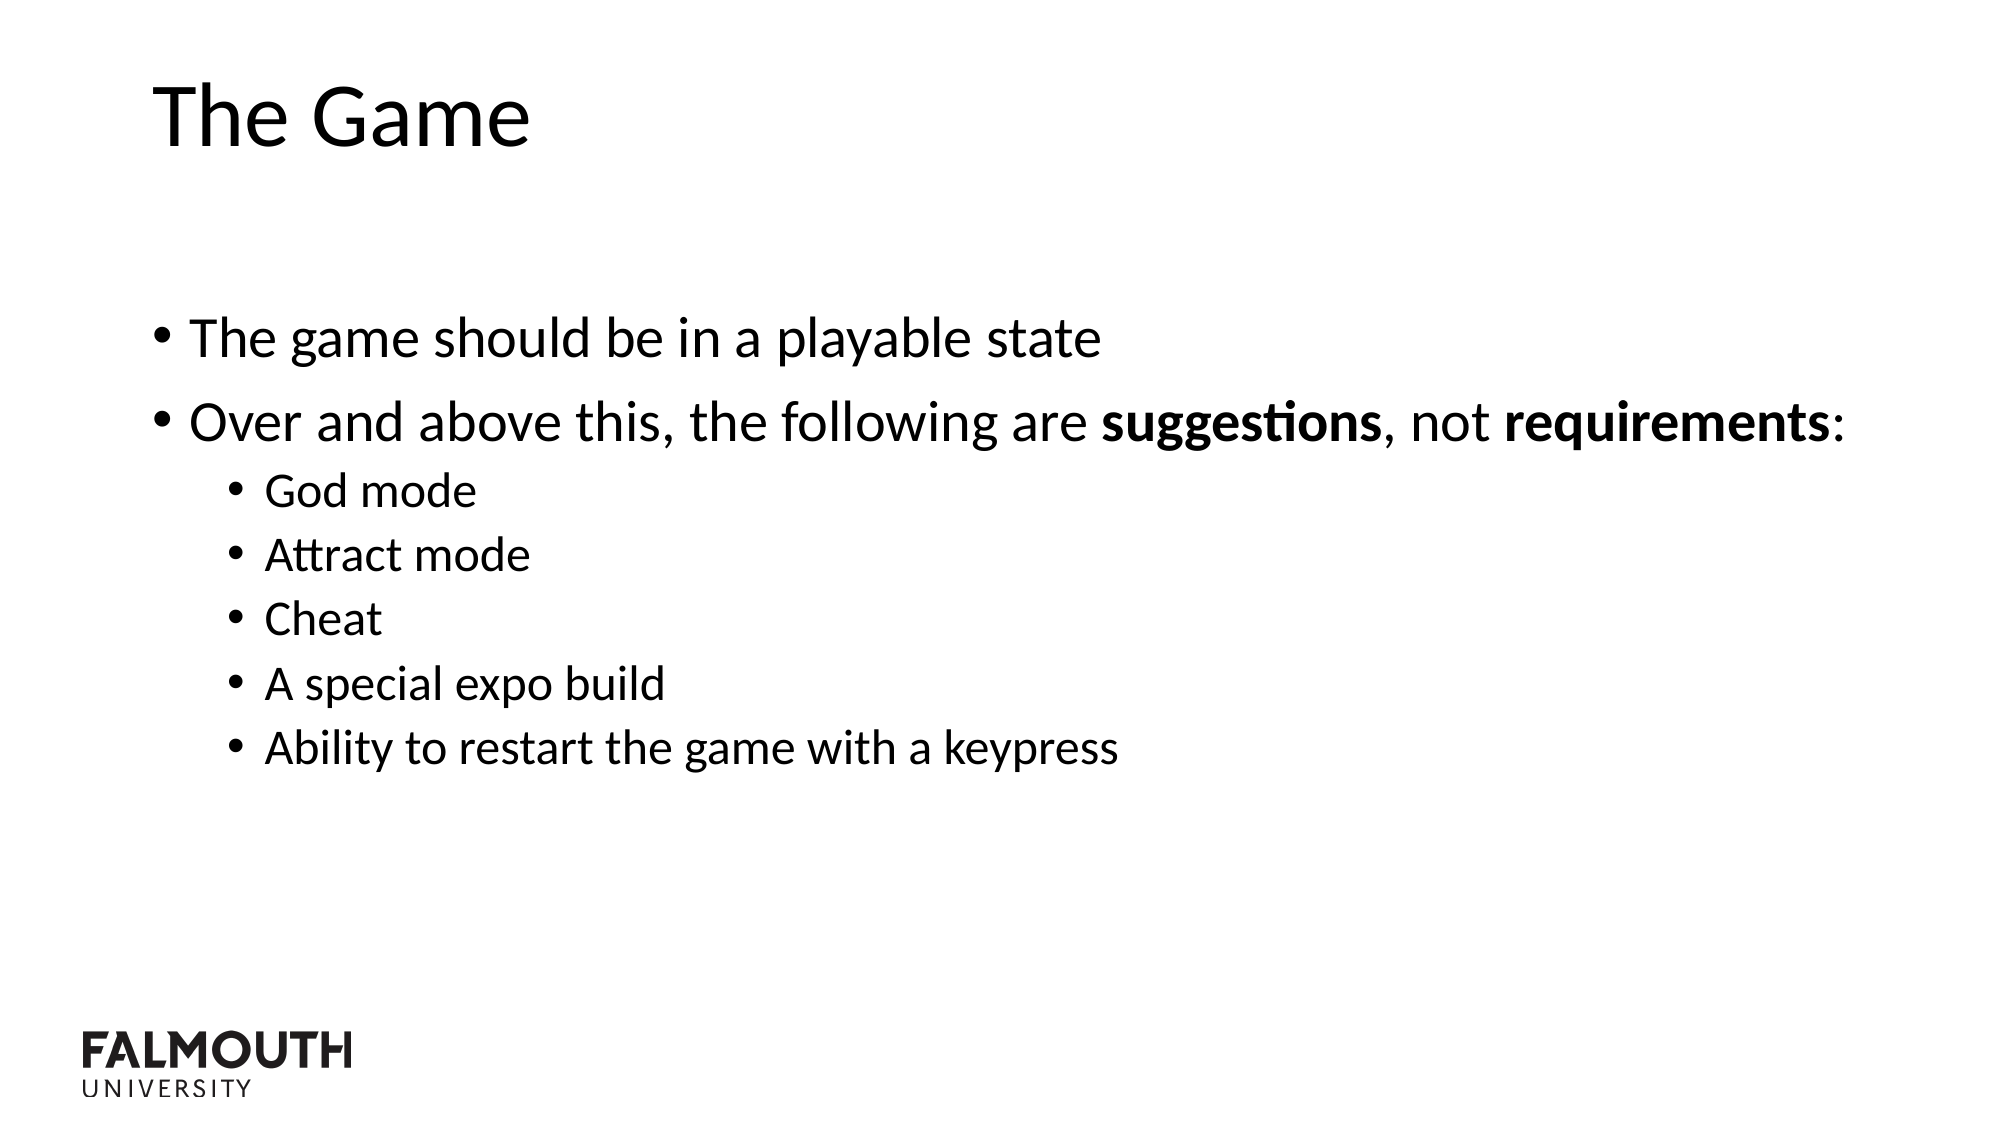

The Game
The game should be in a playable state
Over and above this, the following are suggestions, not requirements:
God mode
Attract mode
Cheat
A special expo build
Ability to restart the game with a keypress